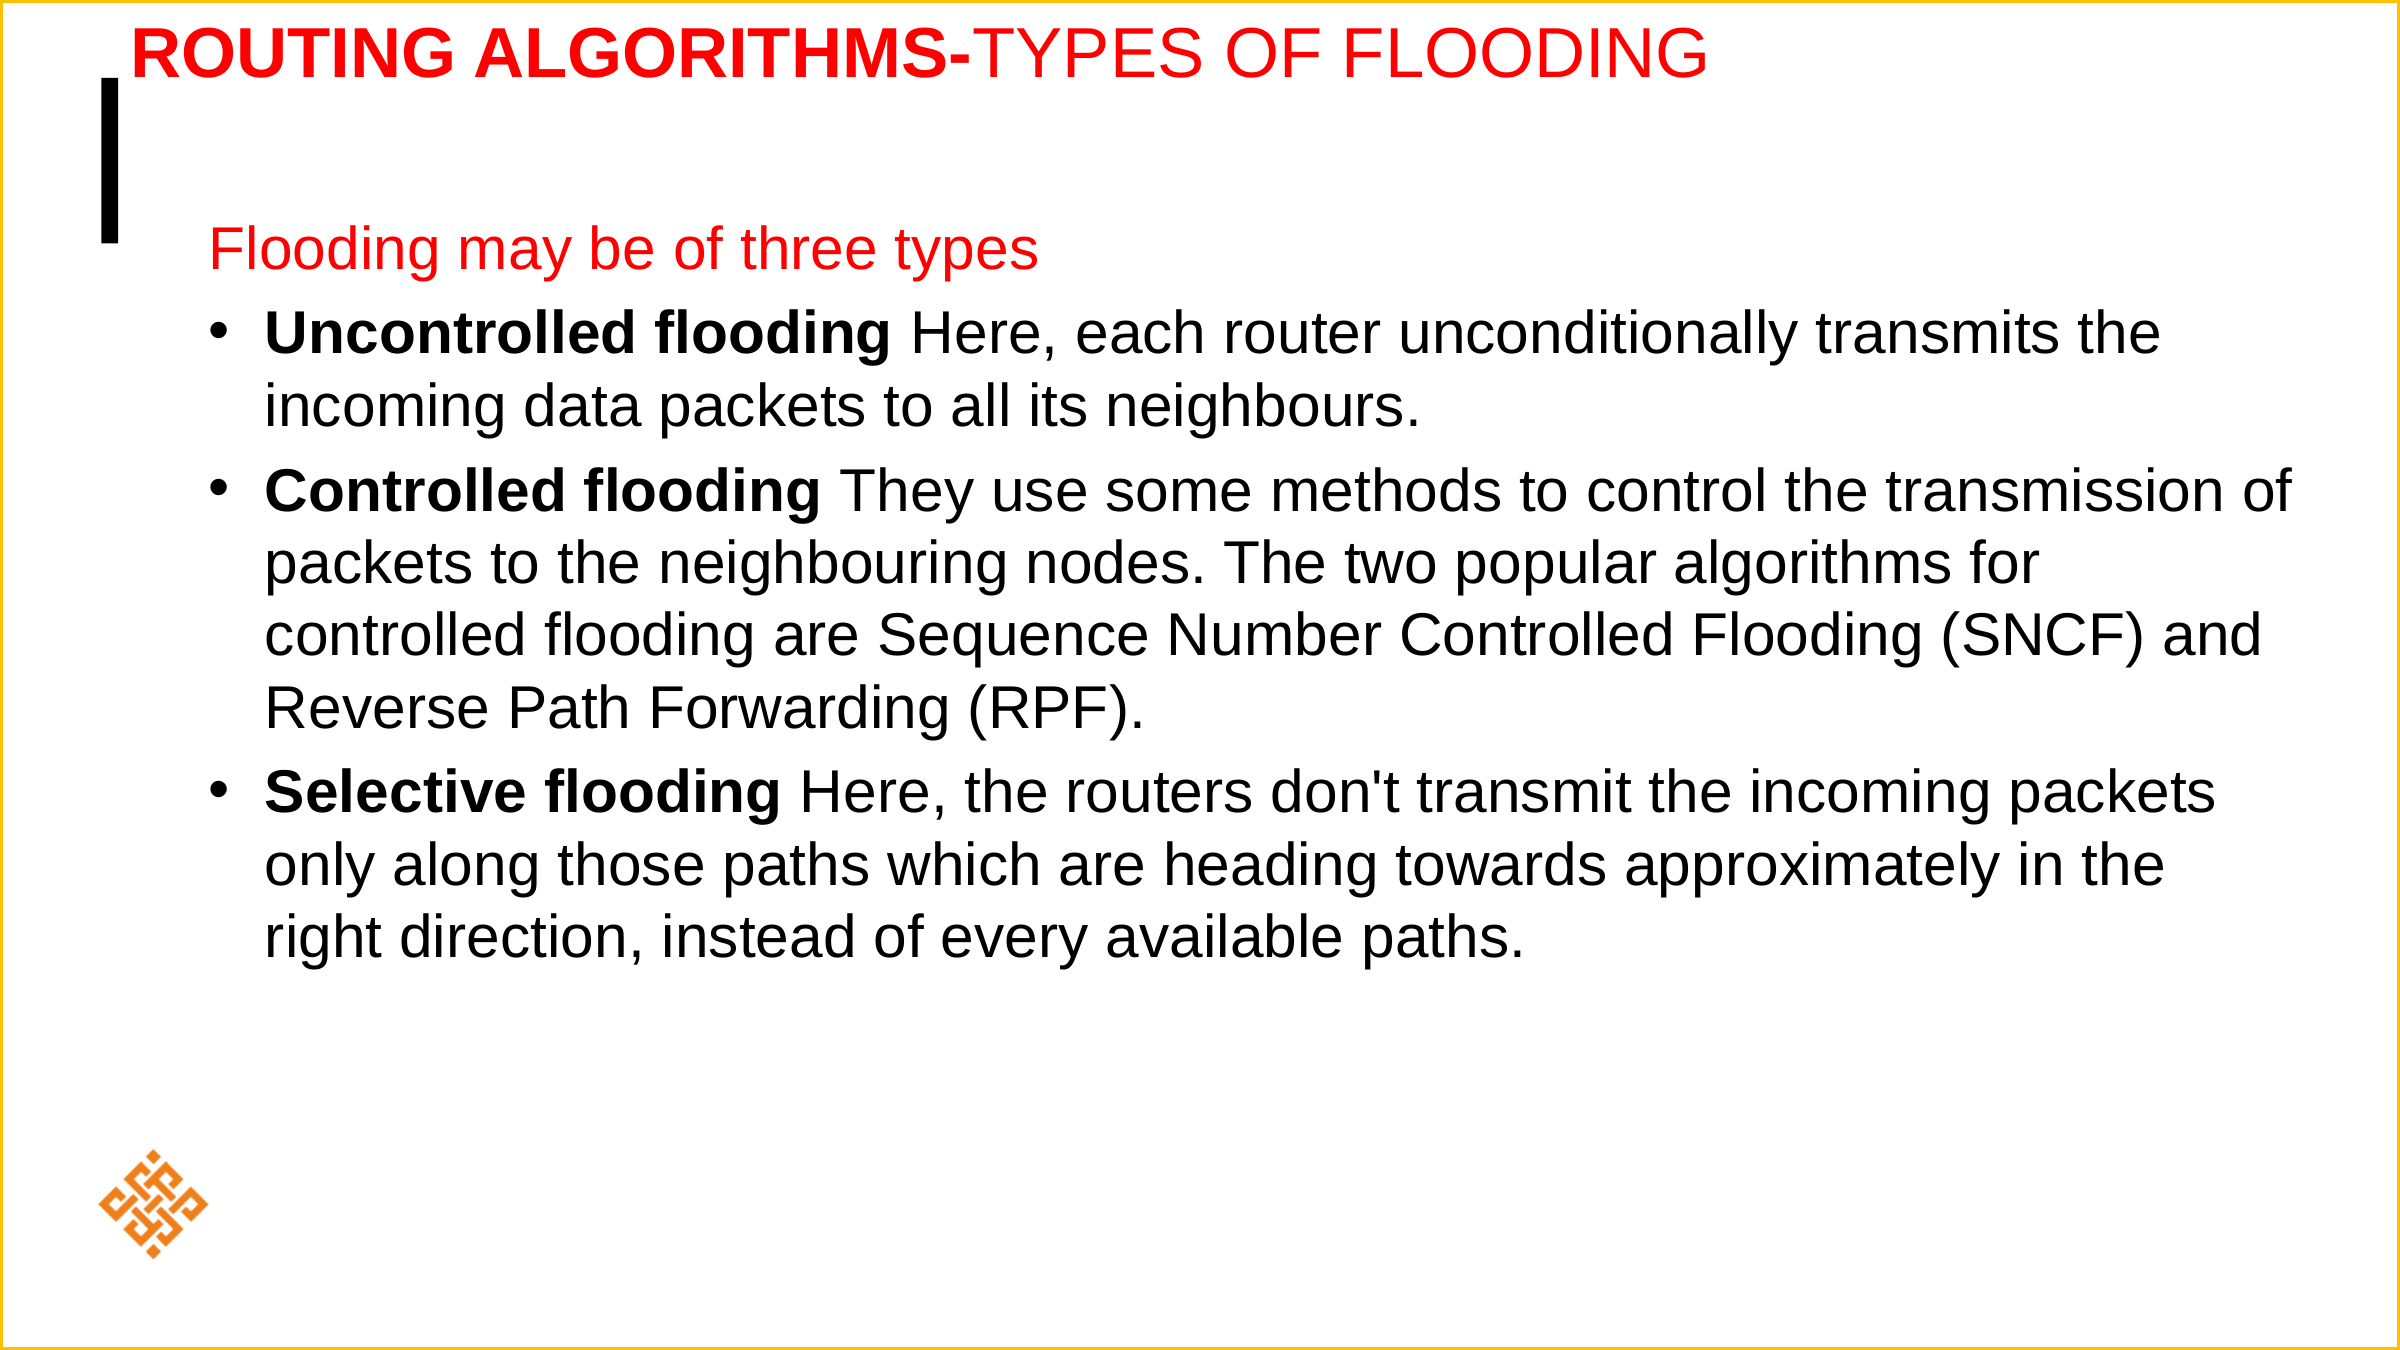

# Routing Algorithms-Types of Flooding
Flooding may be of three types
Uncontrolled flooding Here, each router unconditionally transmits the incoming data packets to all its neighbours.
Controlled flooding They use some methods to control the transmission of packets to the neighbouring nodes. The two popular algorithms for controlled flooding are Sequence Number Controlled Flooding (SNCF) and Reverse Path Forwarding (RPF).
Selective flooding Here, the routers don't transmit the incoming packets only along those paths which are heading towards approximately in the right direction, instead of every available paths.